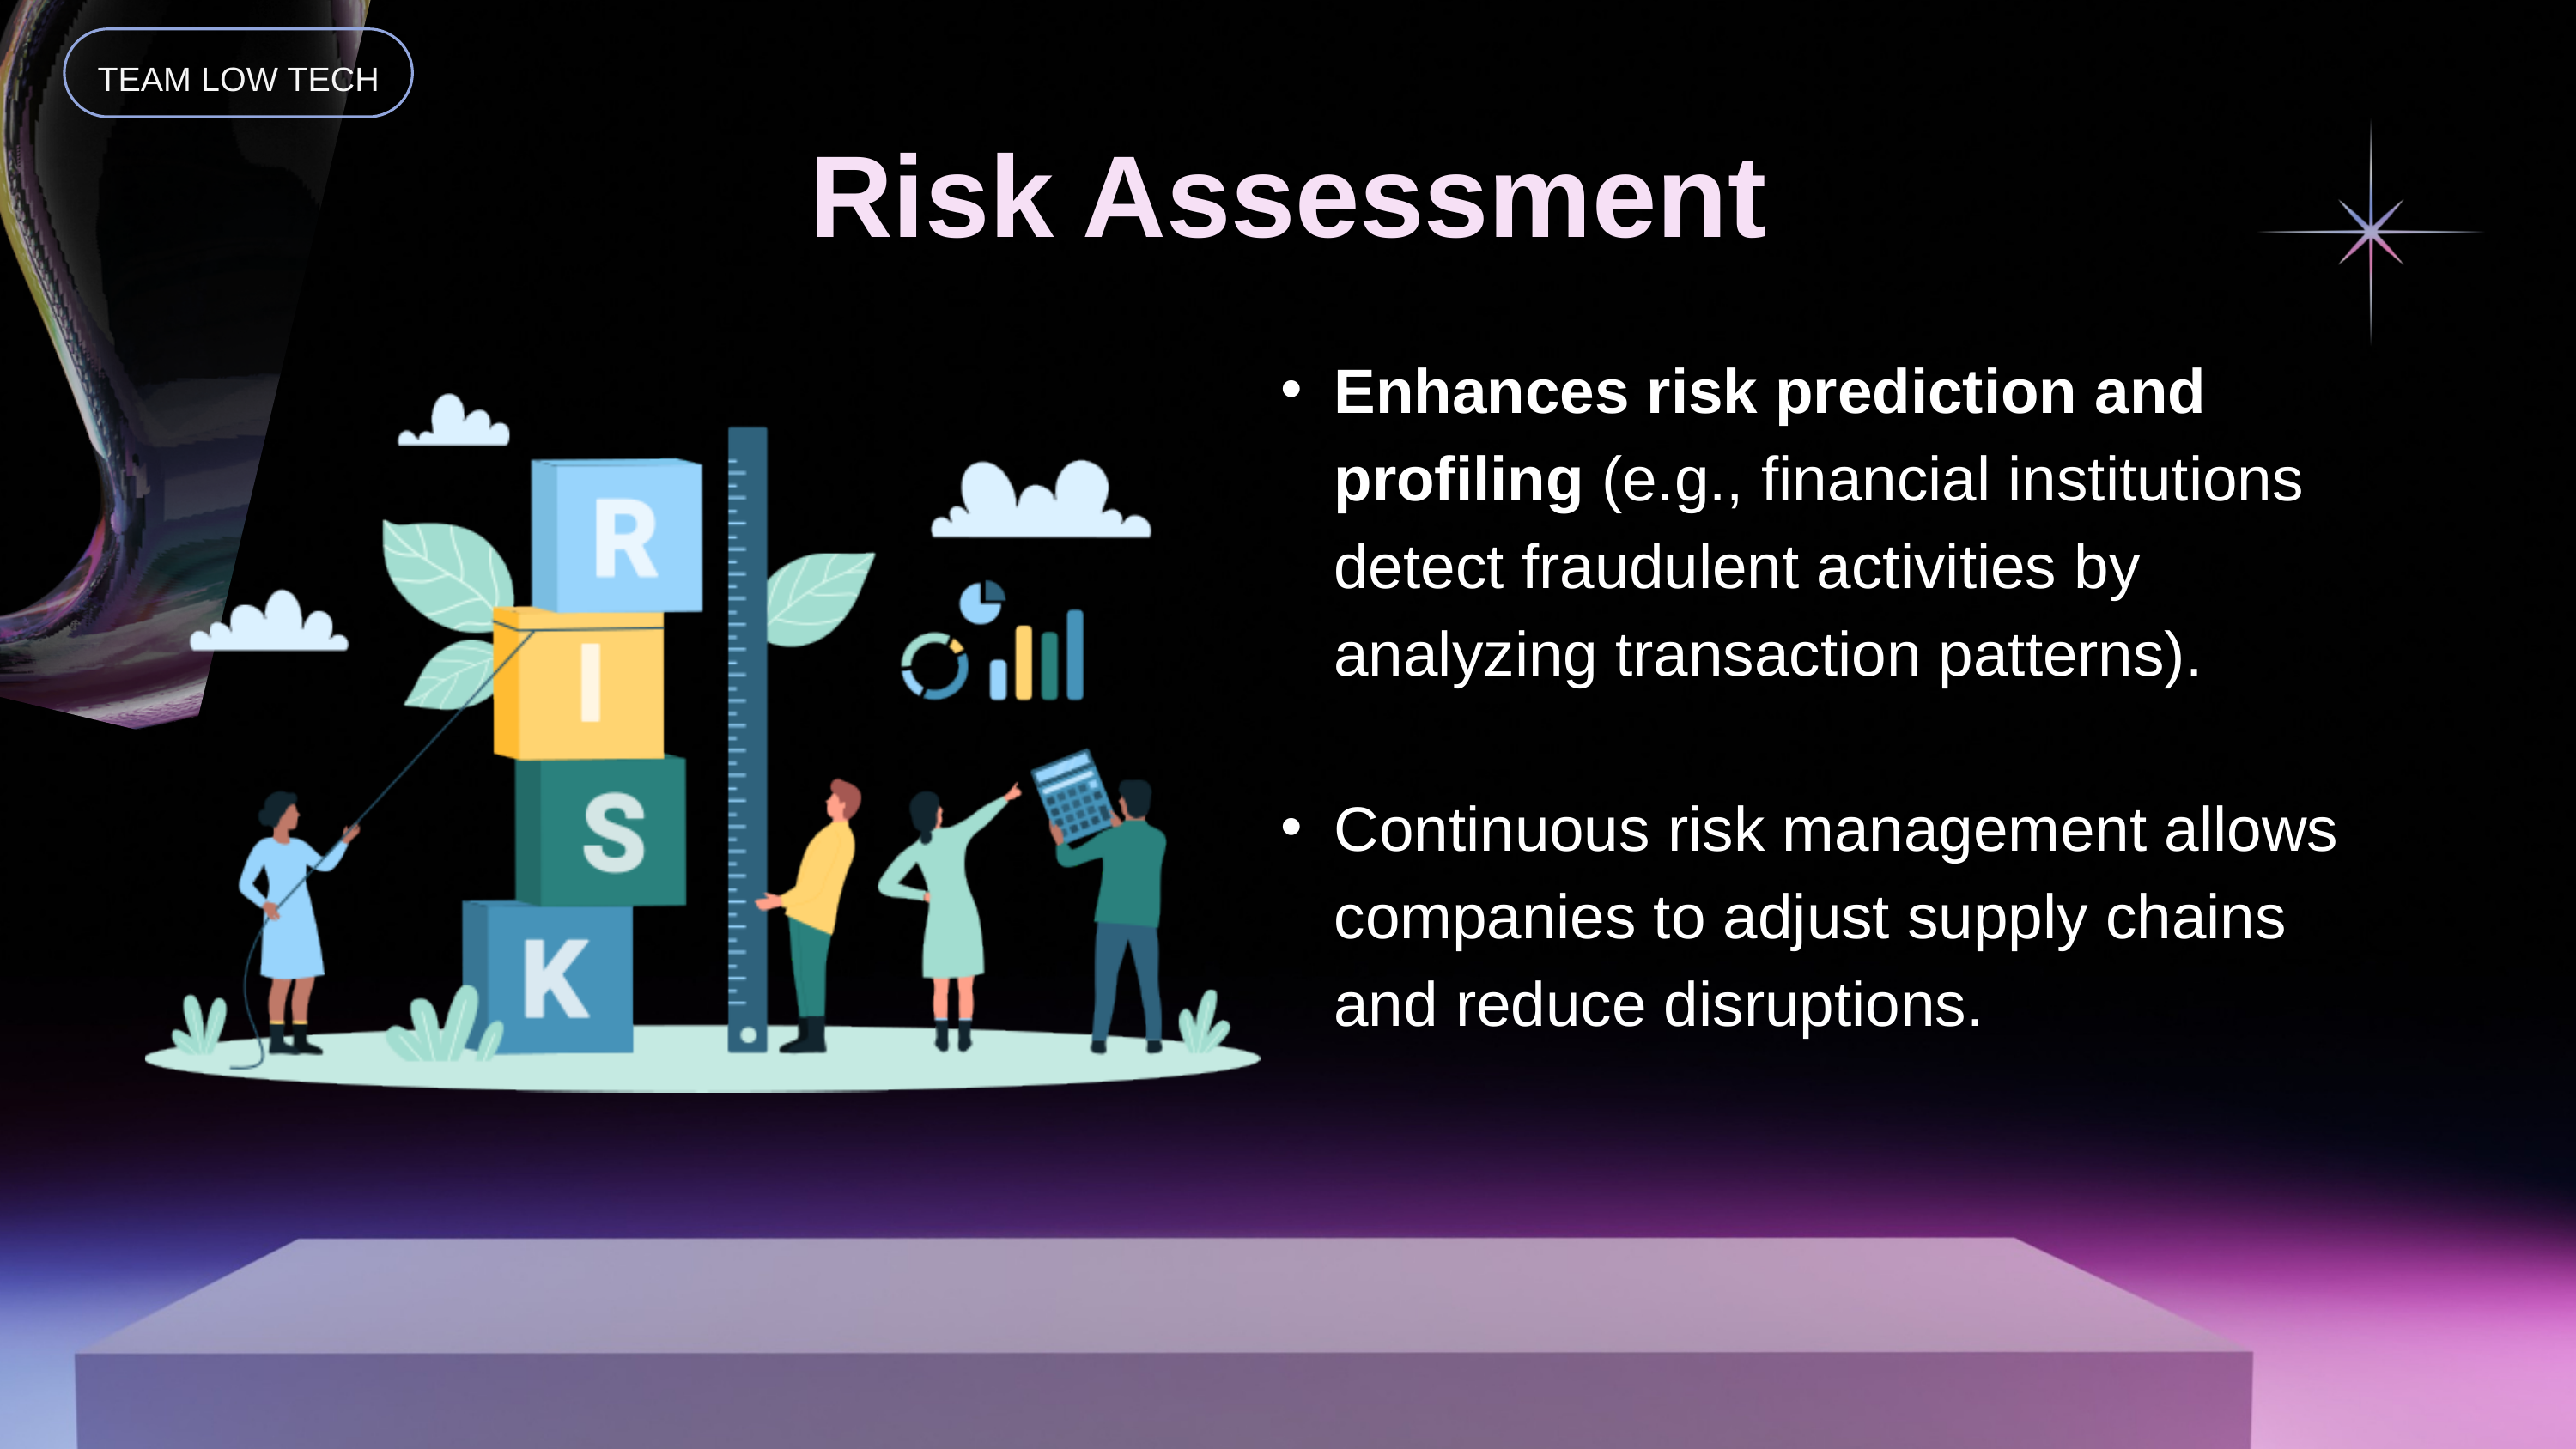

TEAM LOW TECH
Risk Assessment

Enhances risk prediction and profiling (e.g., financial institutions detect fraudulent activities by analyzing transaction patterns).

Continuous risk management allows companies to adjust supply chains and reduce disruptions.